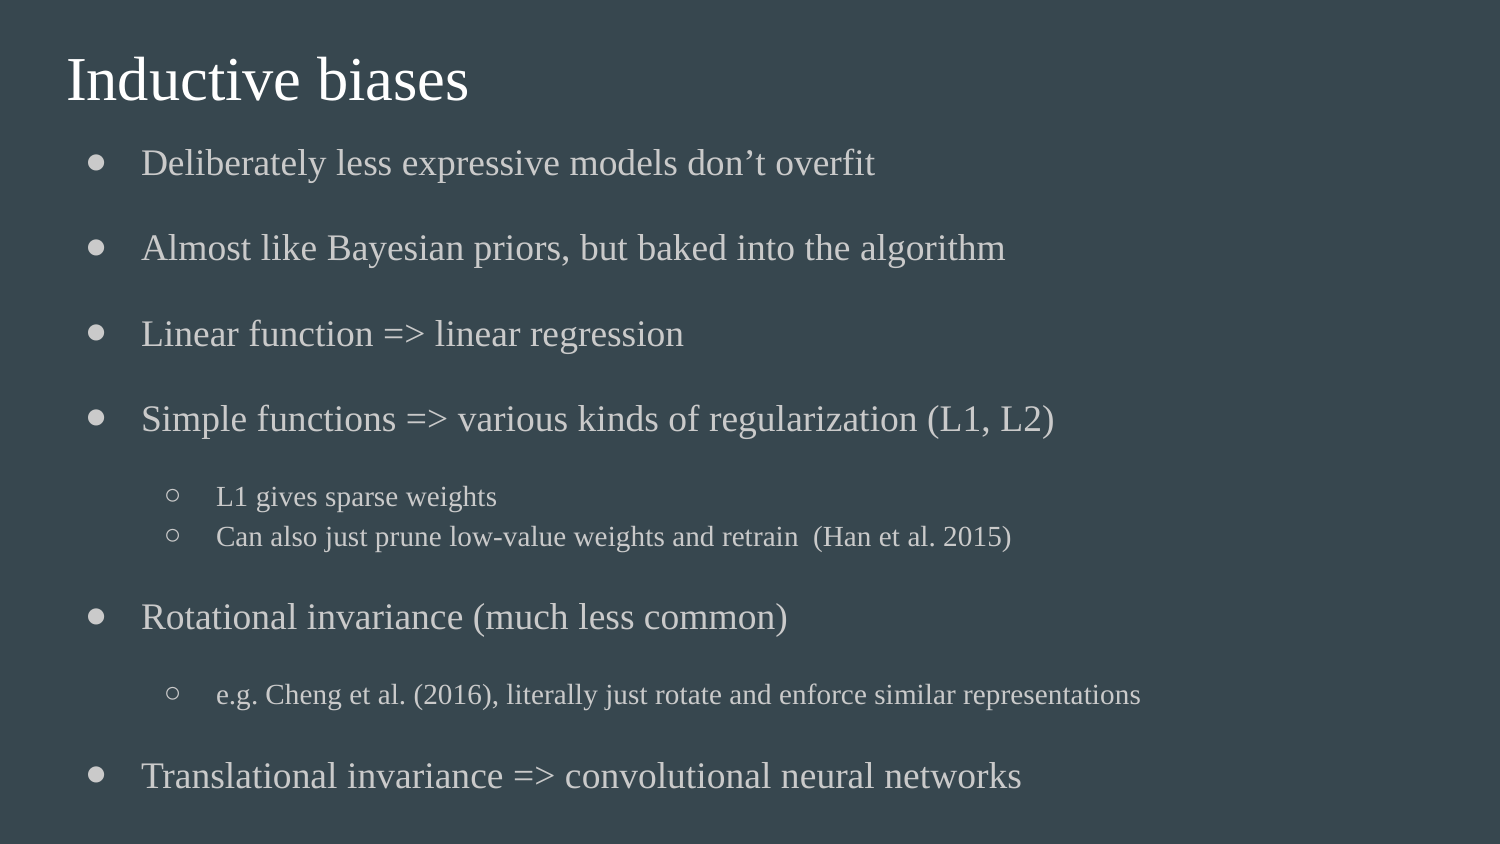

# Inductive biases
Deliberately less expressive models don’t overfit
Almost like Bayesian priors, but baked into the algorithm
Linear function => linear regression
Simple functions => various kinds of regularization (L1, L2)
L1 gives sparse weights
Can also just prune low-value weights and retrain  (Han et al. 2015)
Rotational invariance (much less common)
e.g. Cheng et al. (2016), literally just rotate and enforce similar representations
Translational invariance => convolutional neural networks